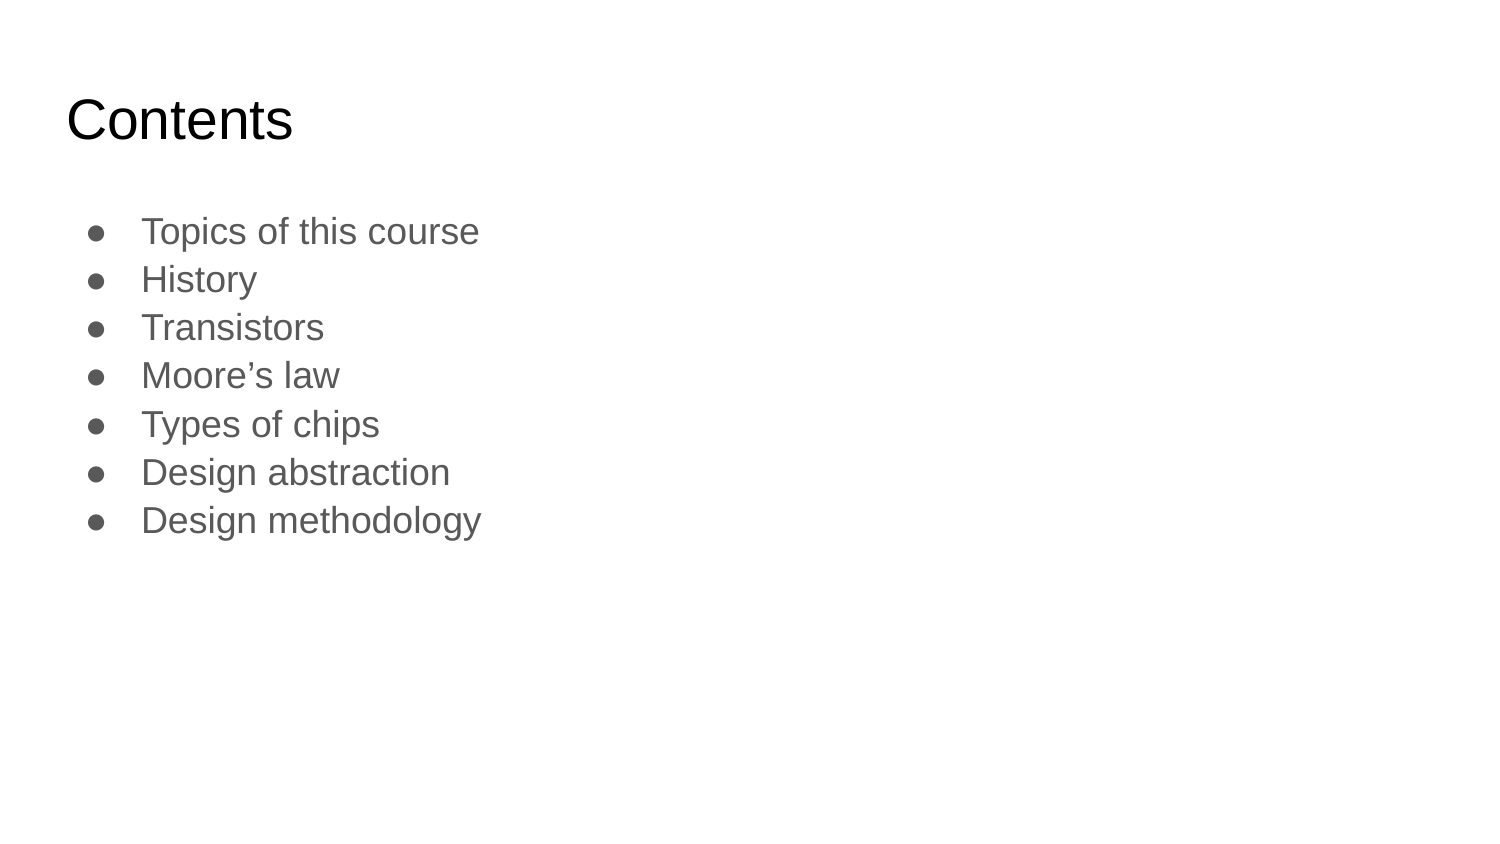

# Contents
Topics of this course
History
Transistors
Moore’s law
Types of chips
Design abstraction
Design methodology